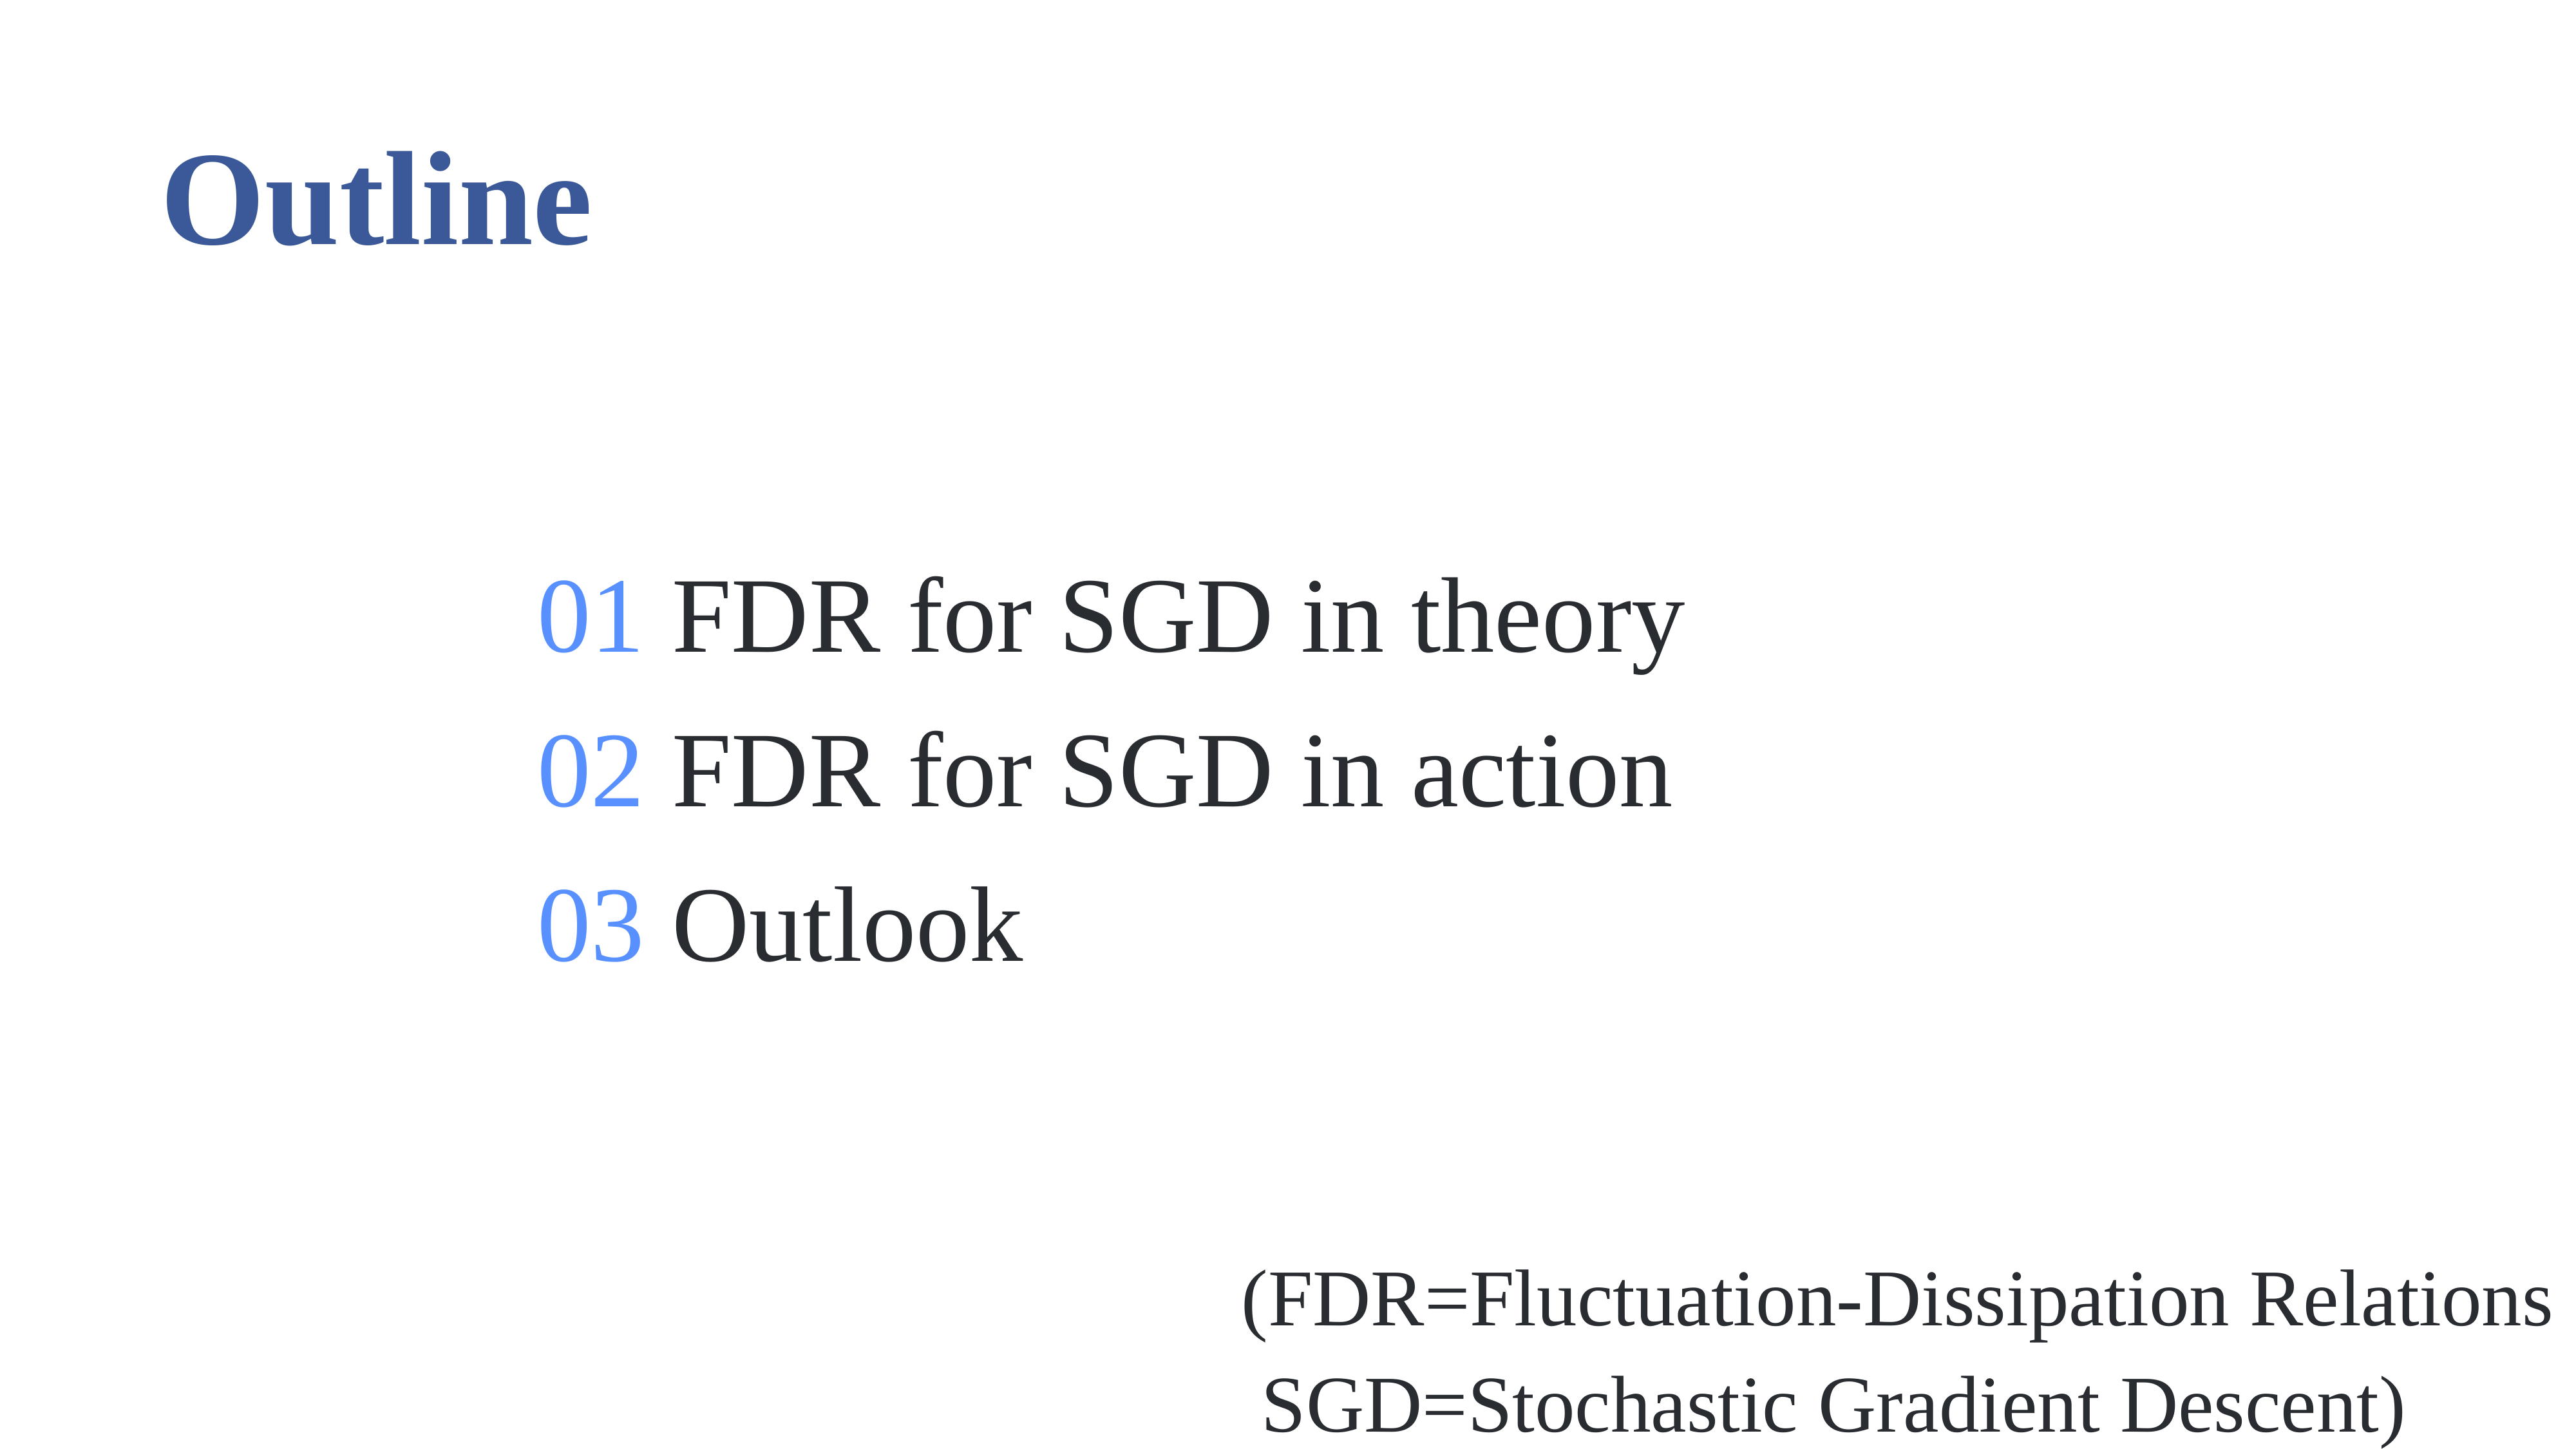

# Outline
01 FDR for SGD in theory
02 FDR for SGD in action
03 Outlook
(FDR=Fluctuation-Dissipation Relations
 SGD=Stochastic Gradient Descent)